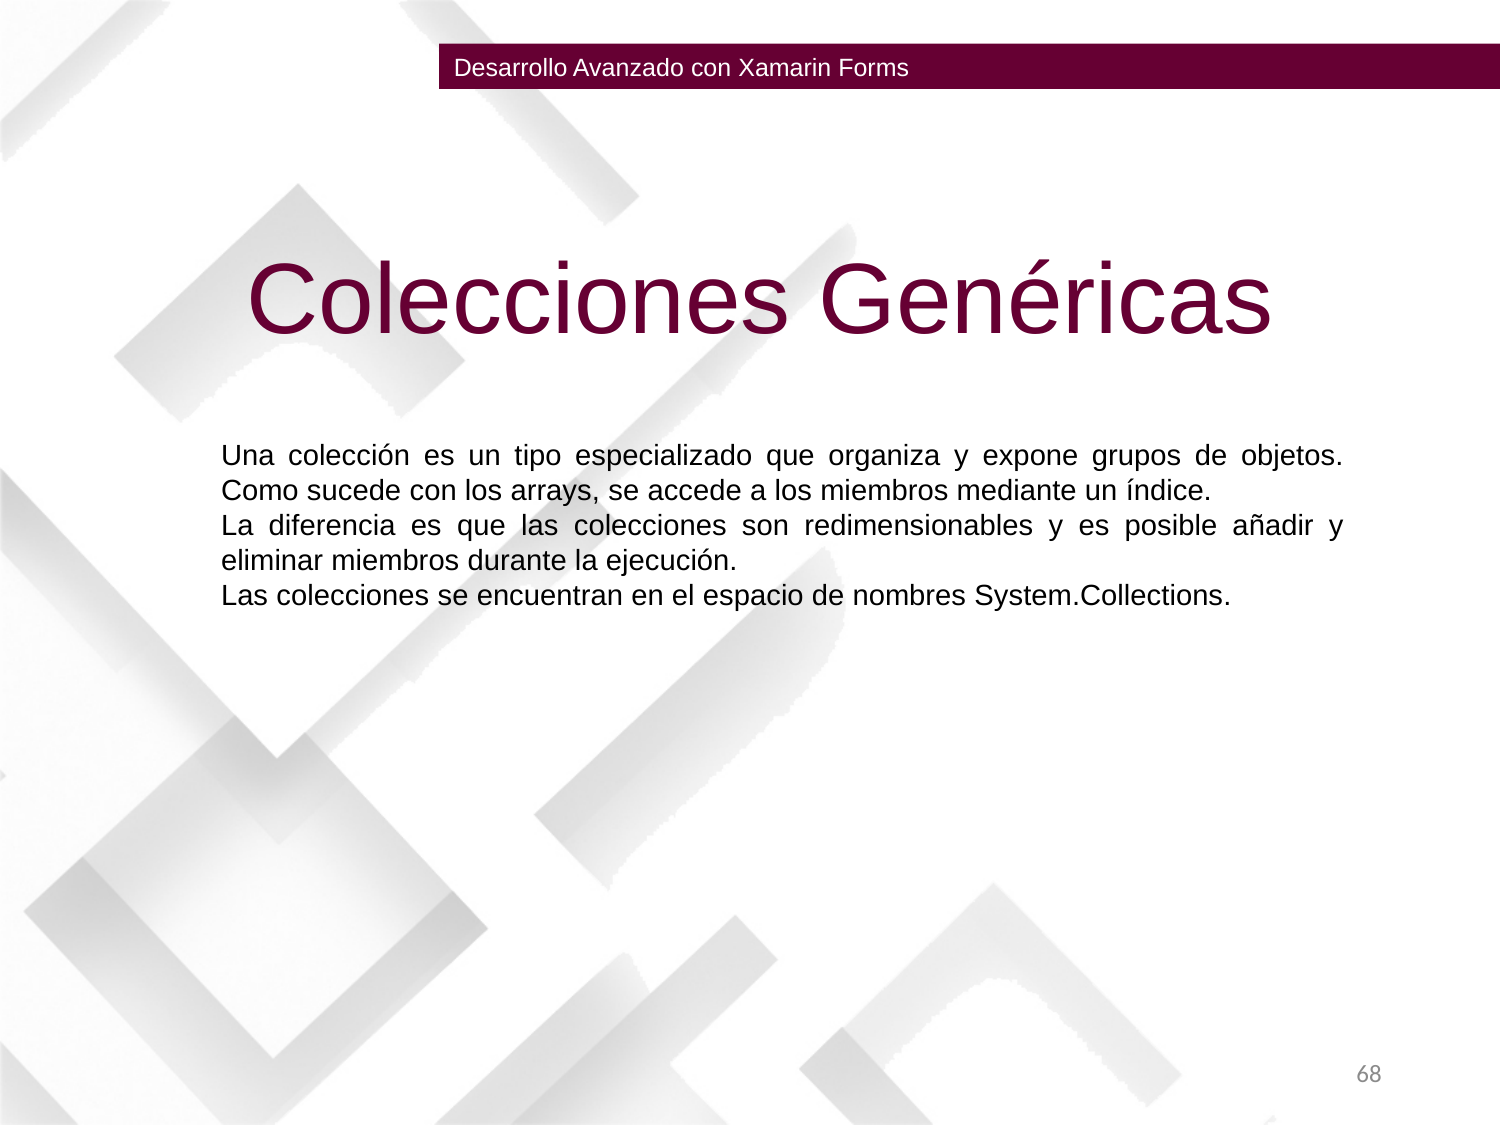

Desarrollo Avanzado con Xamarin Forms
# Colecciones Genéricas
Una colección es un tipo especializado que organiza y expone grupos de objetos. Como sucede con los arrays, se accede a los miembros mediante un índice.
La diferencia es que las colecciones son redimensionables y es posible añadir y eliminar miembros durante la ejecución.
Las colecciones se encuentran en el espacio de nombres System.Collections.
68